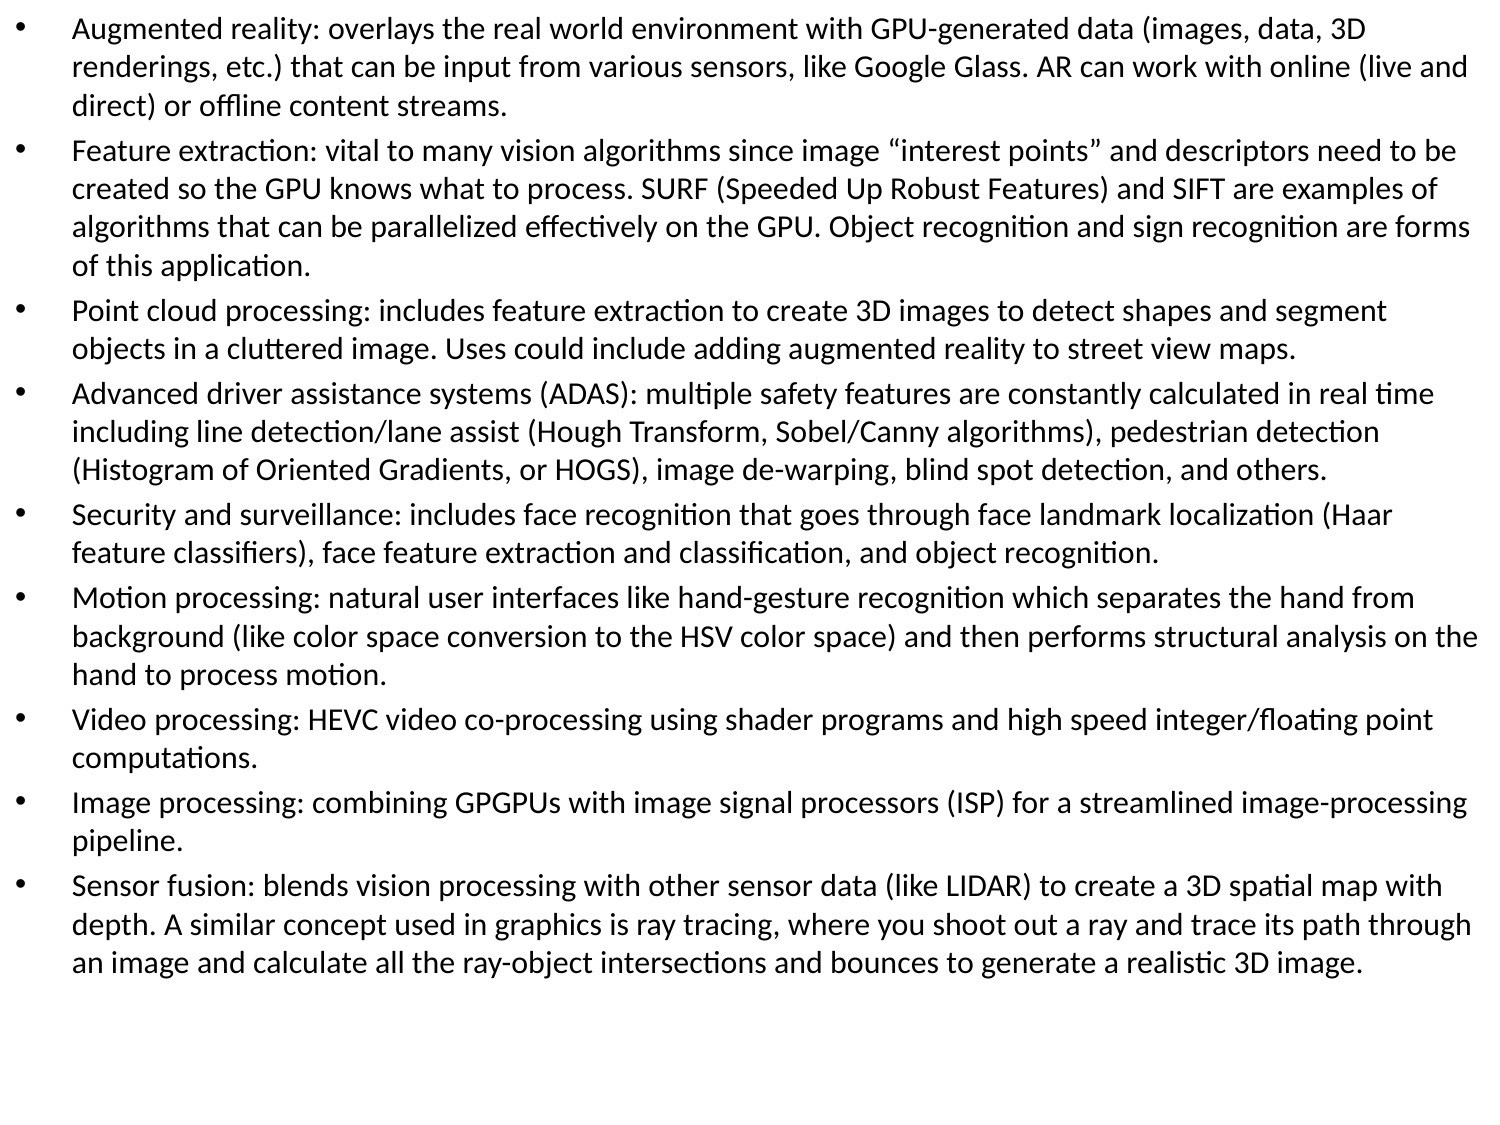

Augmented reality: overlays the real world environment with GPU-generated data (images, data, 3D renderings, etc.) that can be input from various sensors, like Google Glass. AR can work with online (live and direct) or offline content streams.
Feature extraction: vital to many vision algorithms since image “interest points” and descriptors need to be created so the GPU knows what to process. SURF (Speeded Up Robust Features) and SIFT are examples of algorithms that can be parallelized effectively on the GPU. Object recognition and sign recognition are forms of this application.
Point cloud processing: includes feature extraction to create 3D images to detect shapes and segment objects in a cluttered image. Uses could include adding augmented reality to street view maps.
Advanced driver assistance systems (ADAS): multiple safety features are constantly calculated in real time including line detection/lane assist (Hough Transform, Sobel/Canny algorithms), pedestrian detection (Histogram of Oriented Gradients, or HOGS), image de-warping, blind spot detection, and others.
Security and surveillance: includes face recognition that goes through face landmark localization (Haar feature classifiers), face feature extraction and classification, and object recognition.
Motion processing: natural user interfaces like hand-gesture recognition which separates the hand from background (like color space conversion to the HSV color space) and then performs structural analysis on the hand to process motion.
Video processing: HEVC video co-processing using shader programs and high speed integer/floating point computations.
Image processing: combining GPGPUs with image signal processors (ISP) for a streamlined image-processing pipeline.
Sensor fusion: blends vision processing with other sensor data (like LIDAR) to create a 3D spatial map with depth. A similar concept used in graphics is ray tracing, where you shoot out a ray and trace its path through an image and calculate all the ray-object intersections and bounces to generate a realistic 3D image.